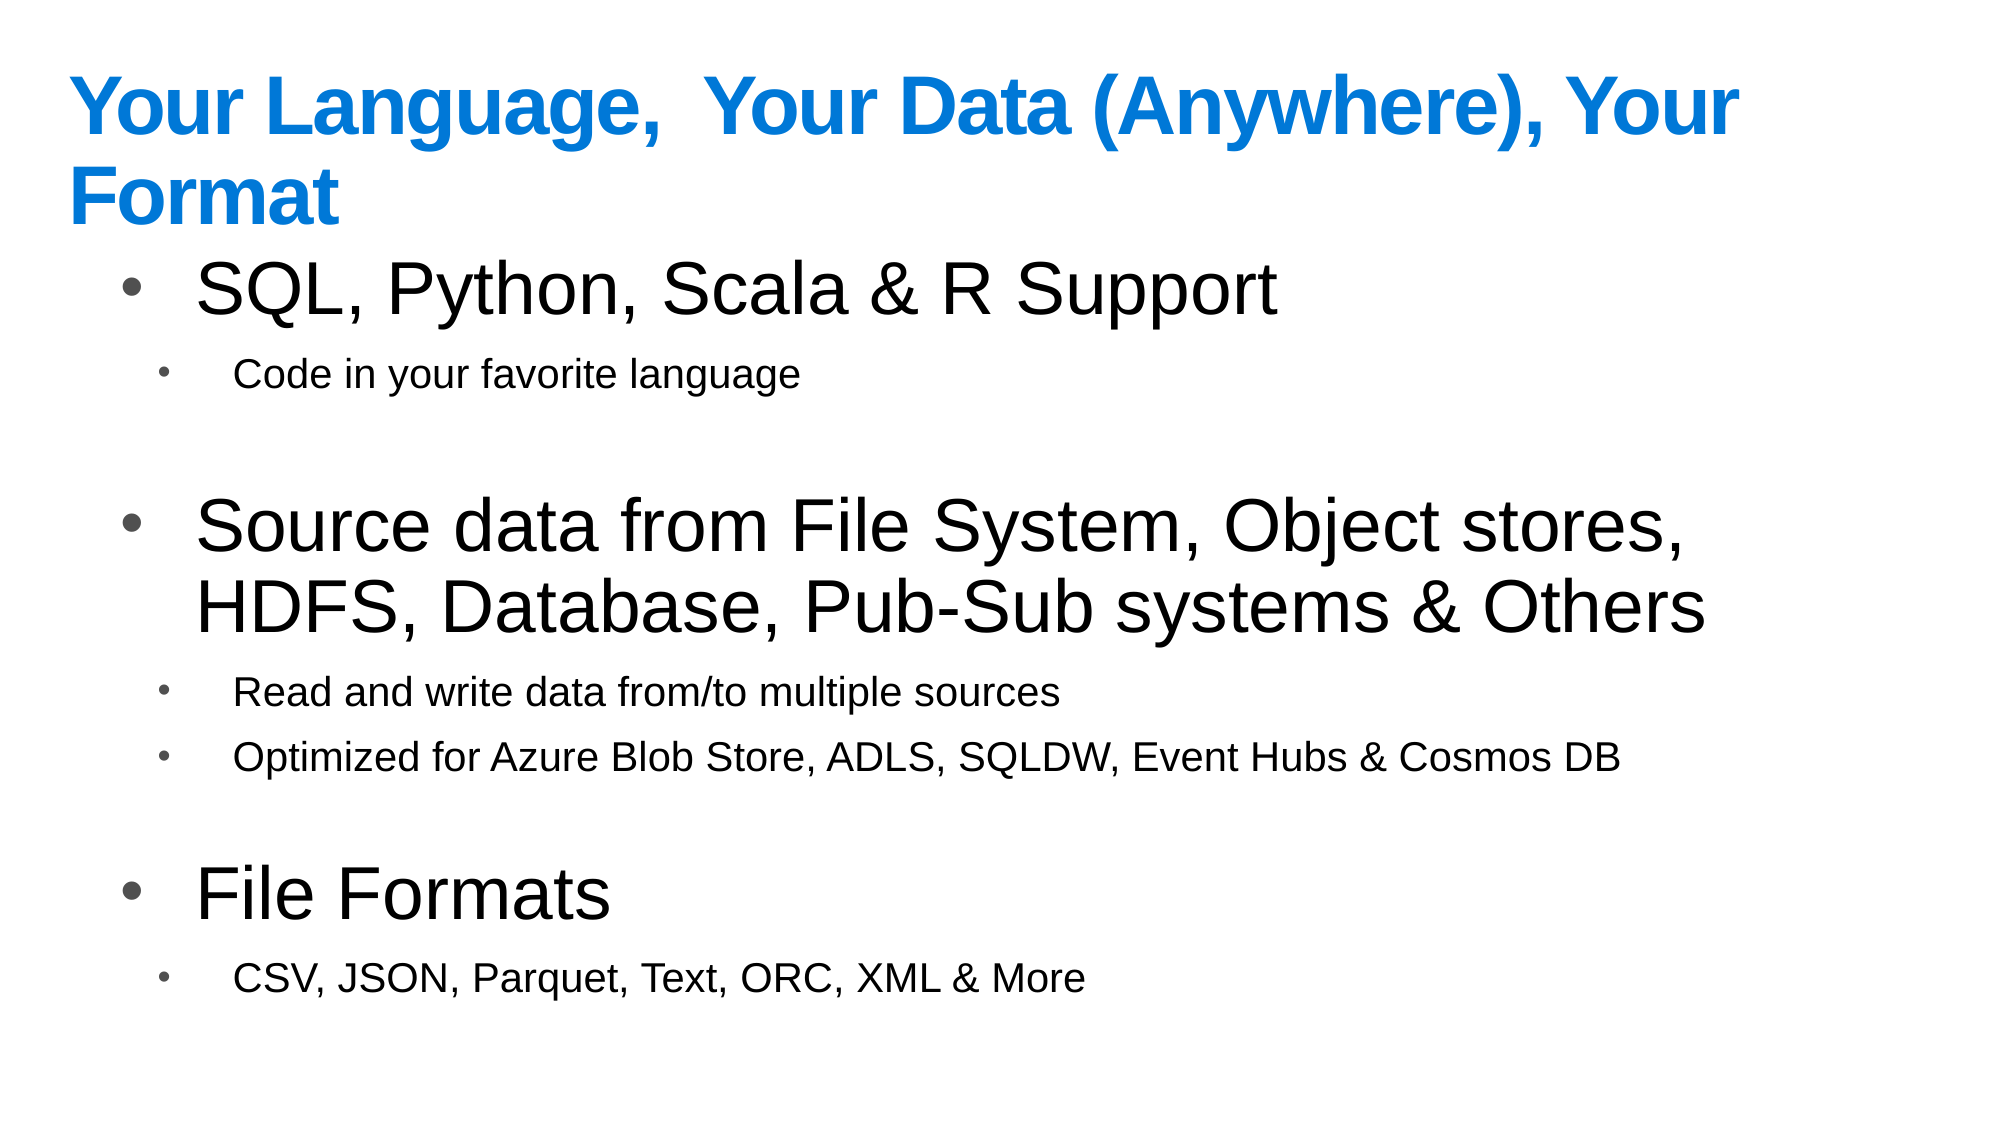

# Your Language,  Your Data (Anywhere), Your Format
SQL, Python, Scala & R Support
Code in your favorite language

Source data from File System, Object stores, HDFS, Database, Pub-Sub systems & Others
Read and write data from/to multiple sources
Optimized for Azure Blob Store, ADLS, SQLDW, Event Hubs & Cosmos DB

File Formats
CSV, JSON, Parquet, Text, ORC, XML & More